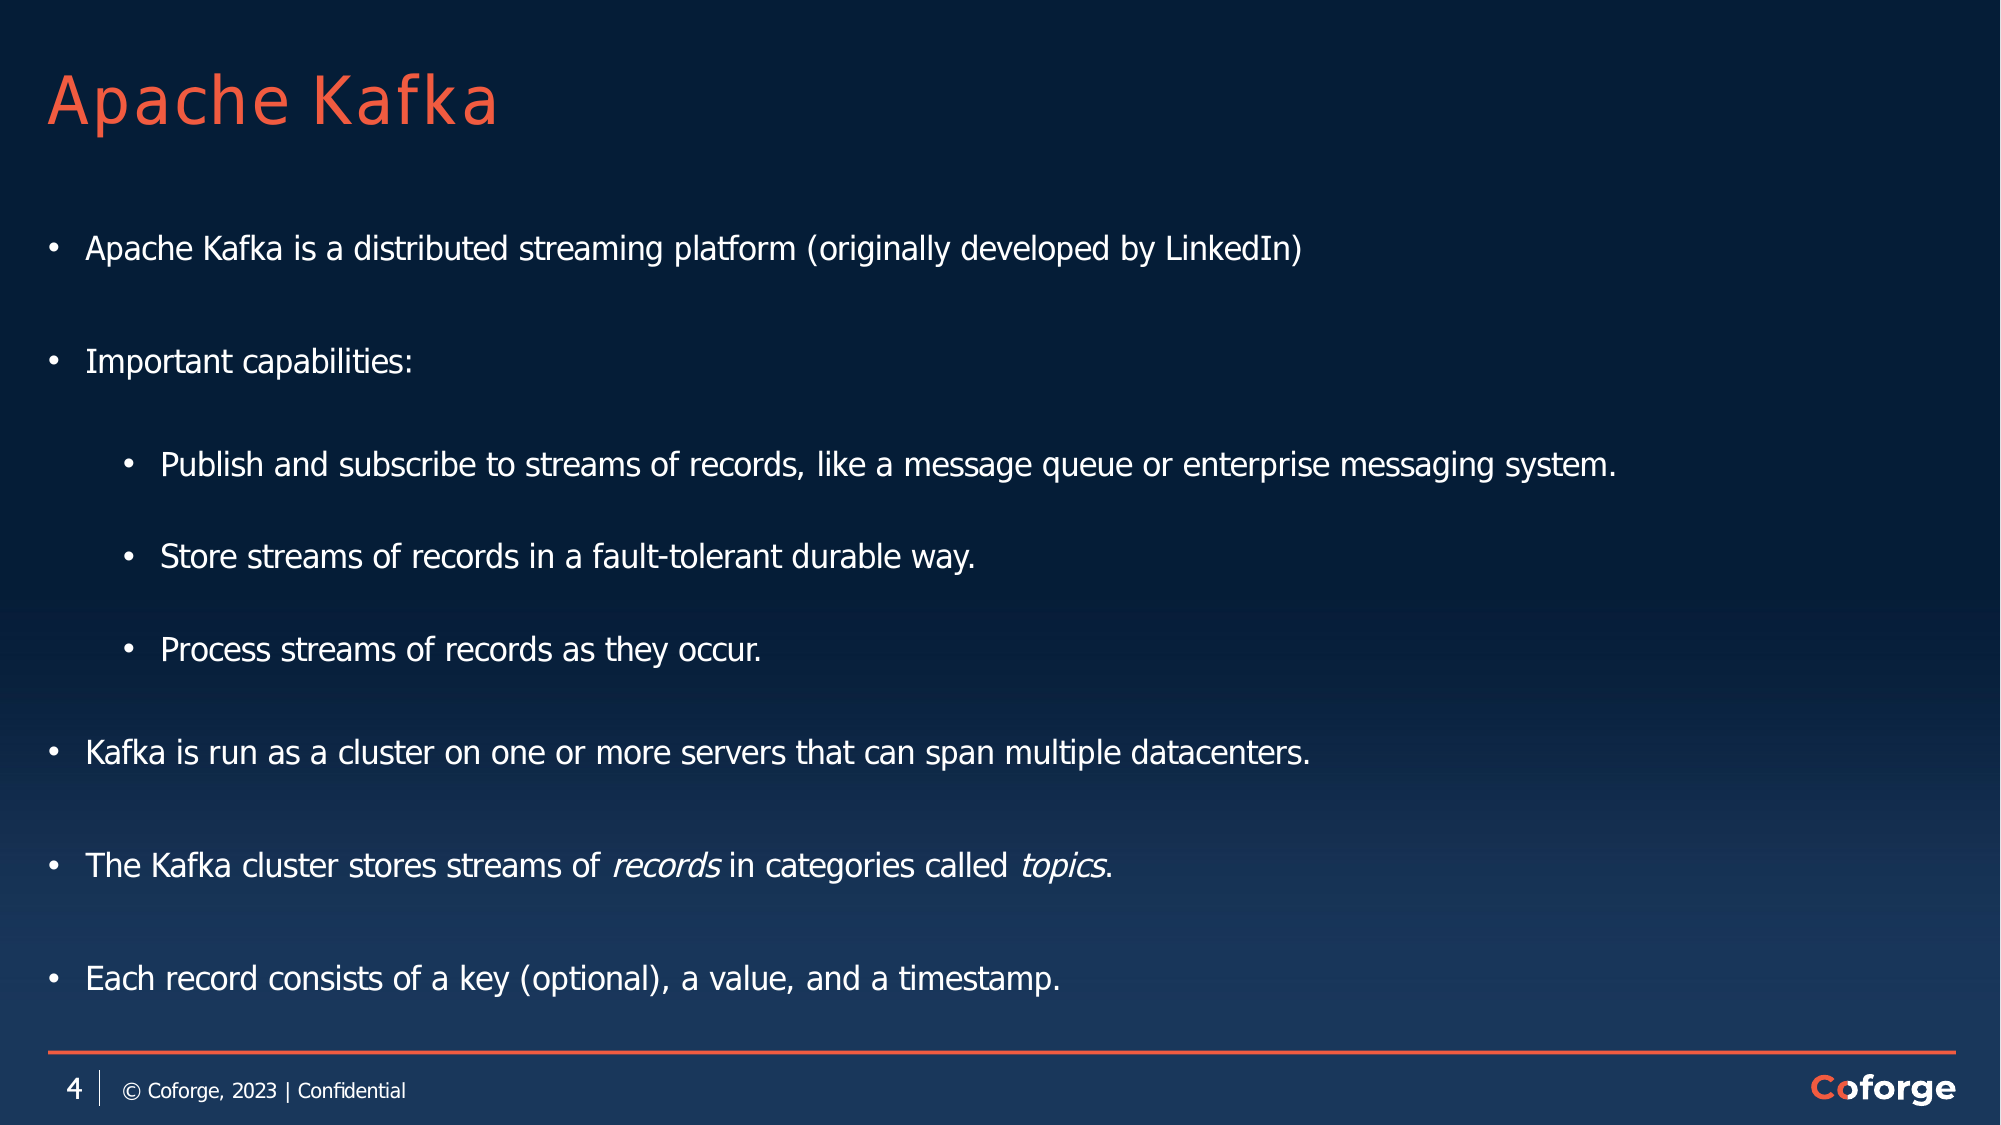

# Apache Kafka
Apache Kafka is a distributed streaming platform (originally developed by LinkedIn)

Important capabilities:

Publish and subscribe to streams of records, like a message queue or enterprise messaging system.

Store streams of records in a fault-tolerant durable way.

Process streams of records as they occur.

Kafka is run as a cluster on one or more servers that can span multiple datacenters.

The Kafka cluster stores streams of records in categories called topics.

Each record consists of a key (optional), a value, and a timestamp.